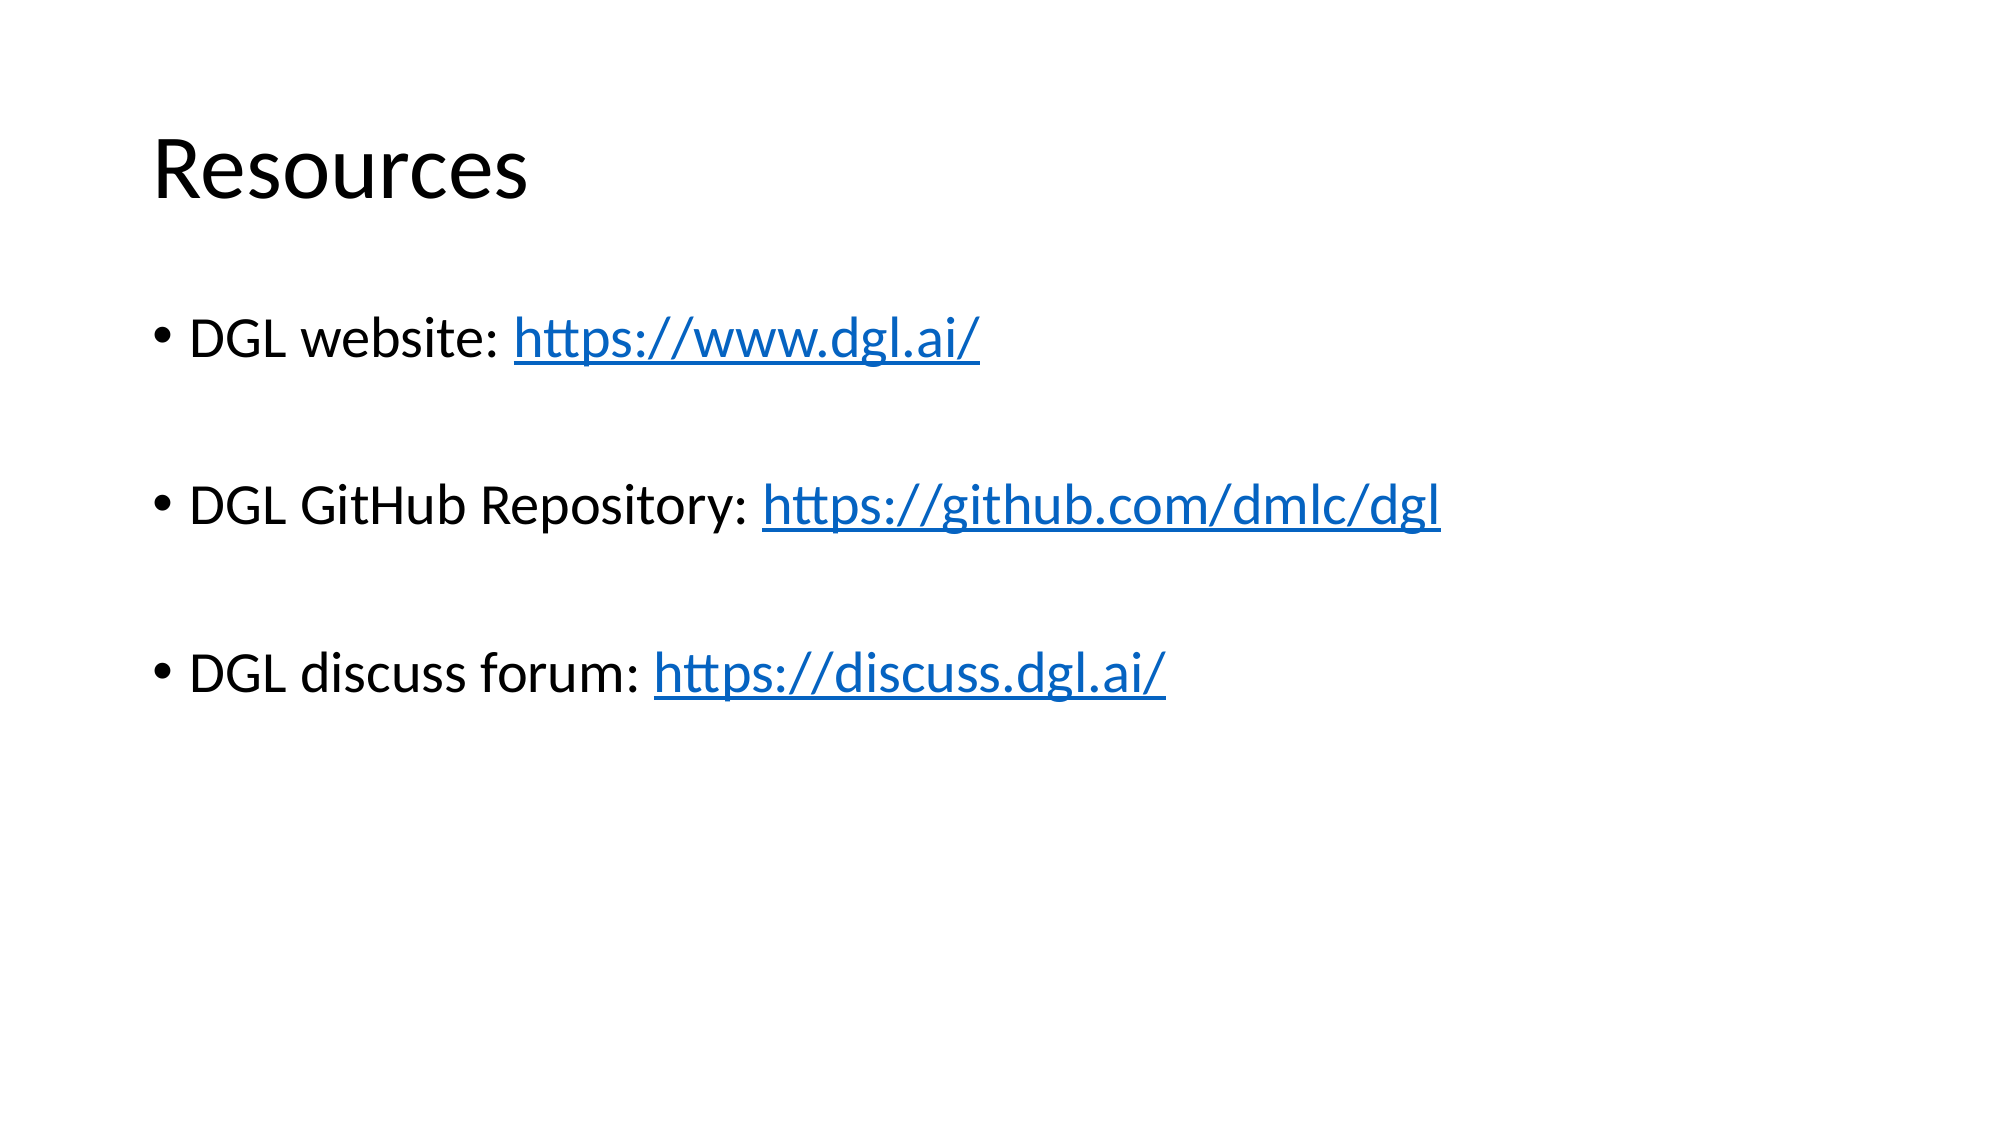

# Resources
DGL website: https://www.dgl.ai/

DGL GitHub Repository: https://github.com/dmlc/dgl

DGL discuss forum: https://discuss.dgl.ai/